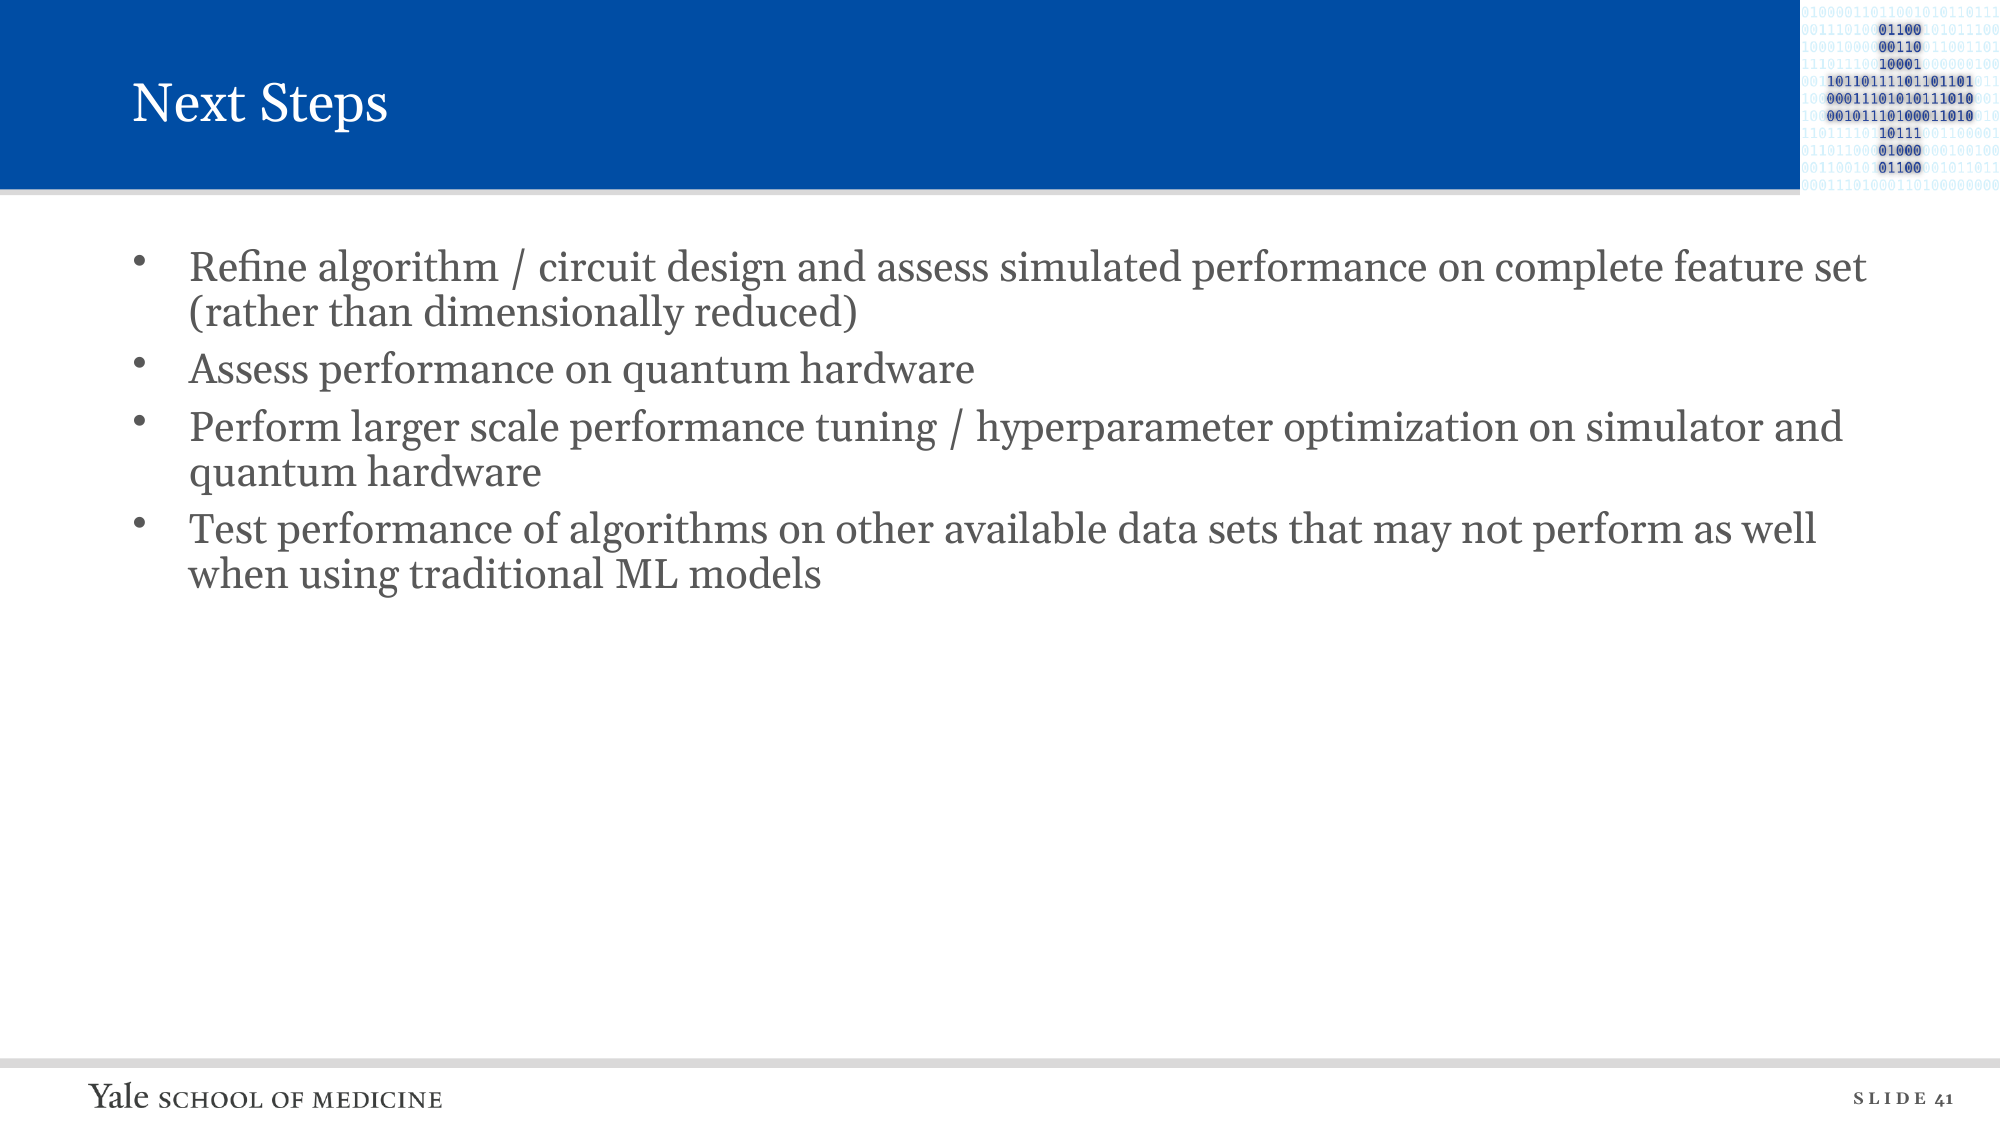

# Next Steps
Refine algorithm / circuit design and assess simulated performance on complete feature set (rather than dimensionally reduced)
Assess performance on quantum hardware
Perform larger scale performance tuning / hyperparameter optimization on simulator and quantum hardware
Test performance of algorithms on other available data sets that may not perform as well when using traditional ML models